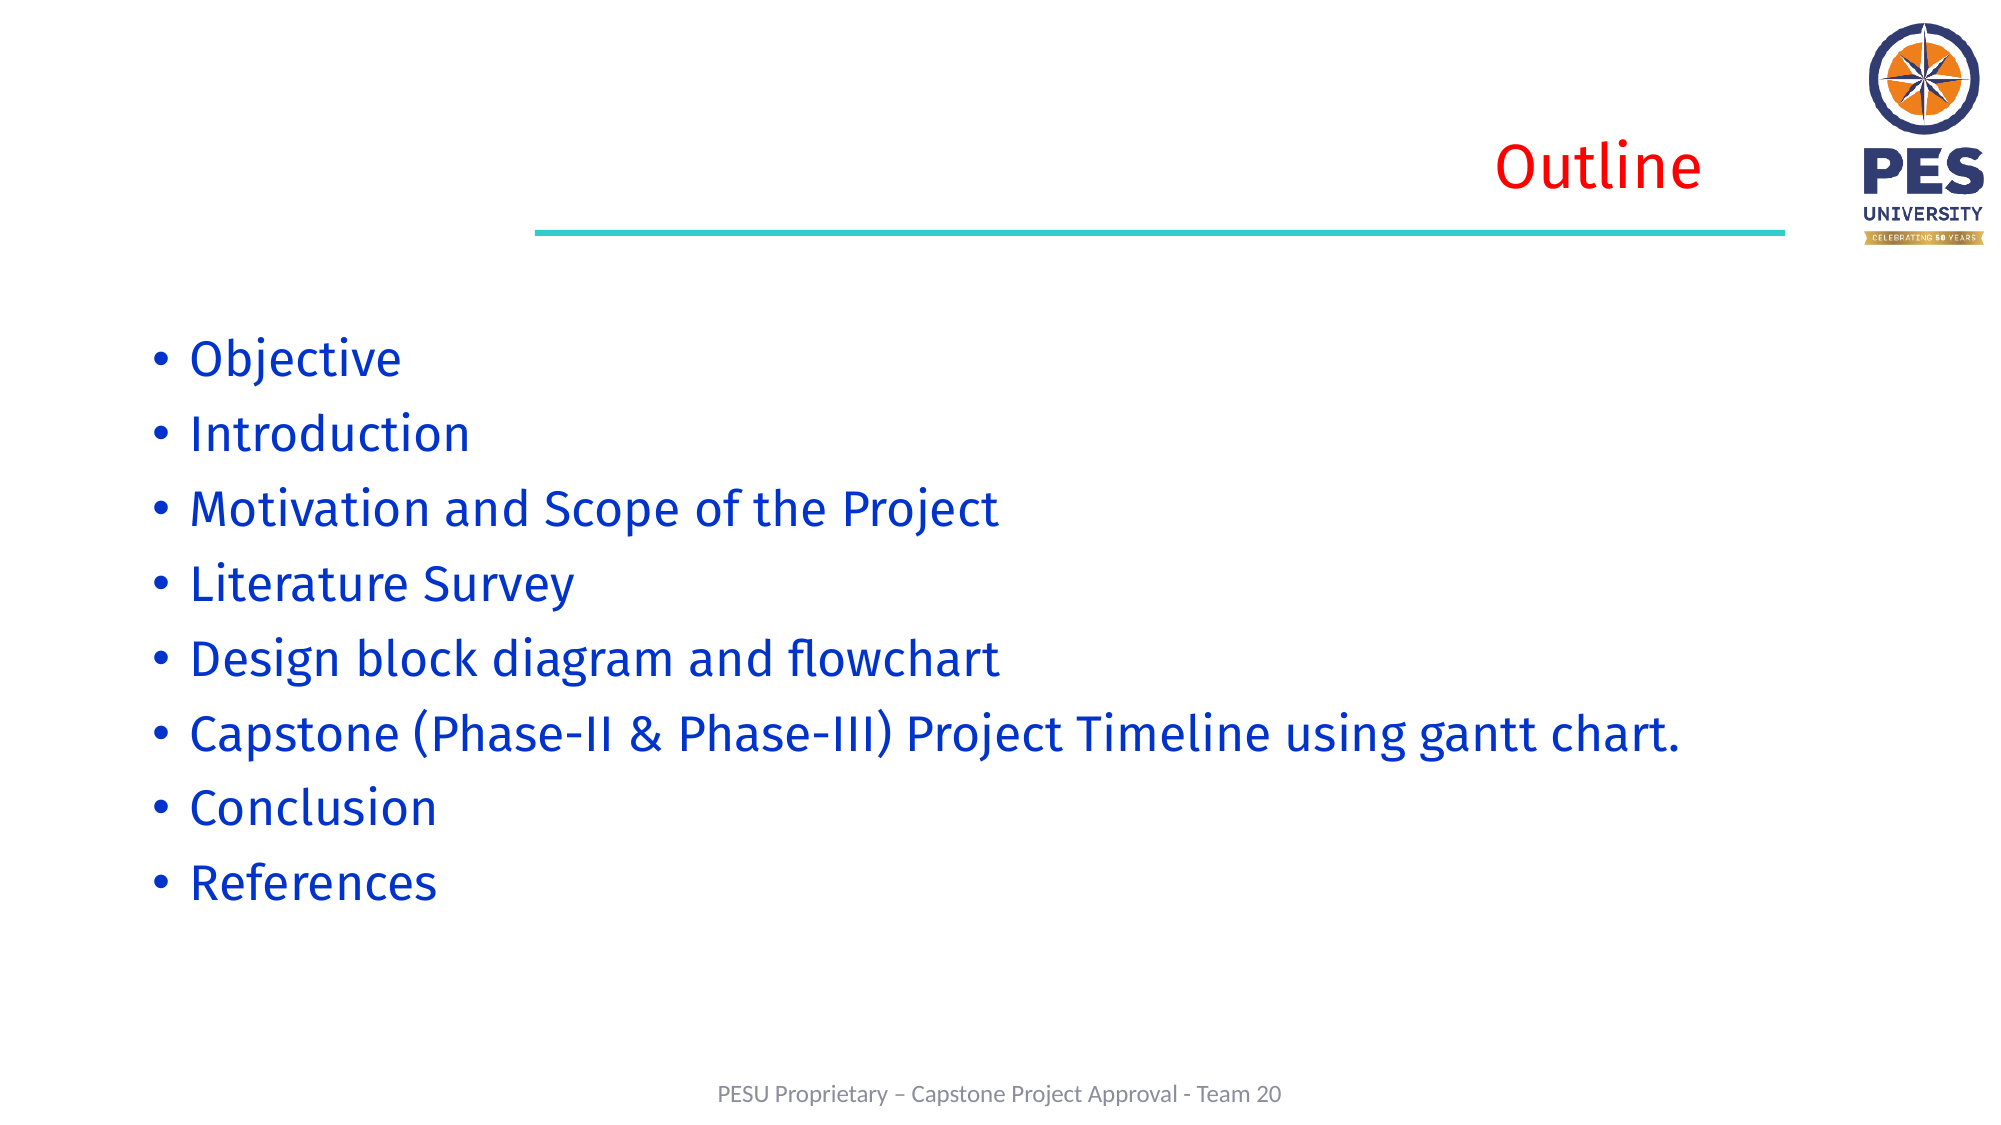

Outline

Objective
Introduction
Motivation and Scope of the Project
Literature Survey
Design block diagram and flowchart
Capstone (Phase-II & Phase-III) Project Timeline using gantt chart.
Conclusion
References

PESU Proprietary – Capstone Project Approval - Team 20